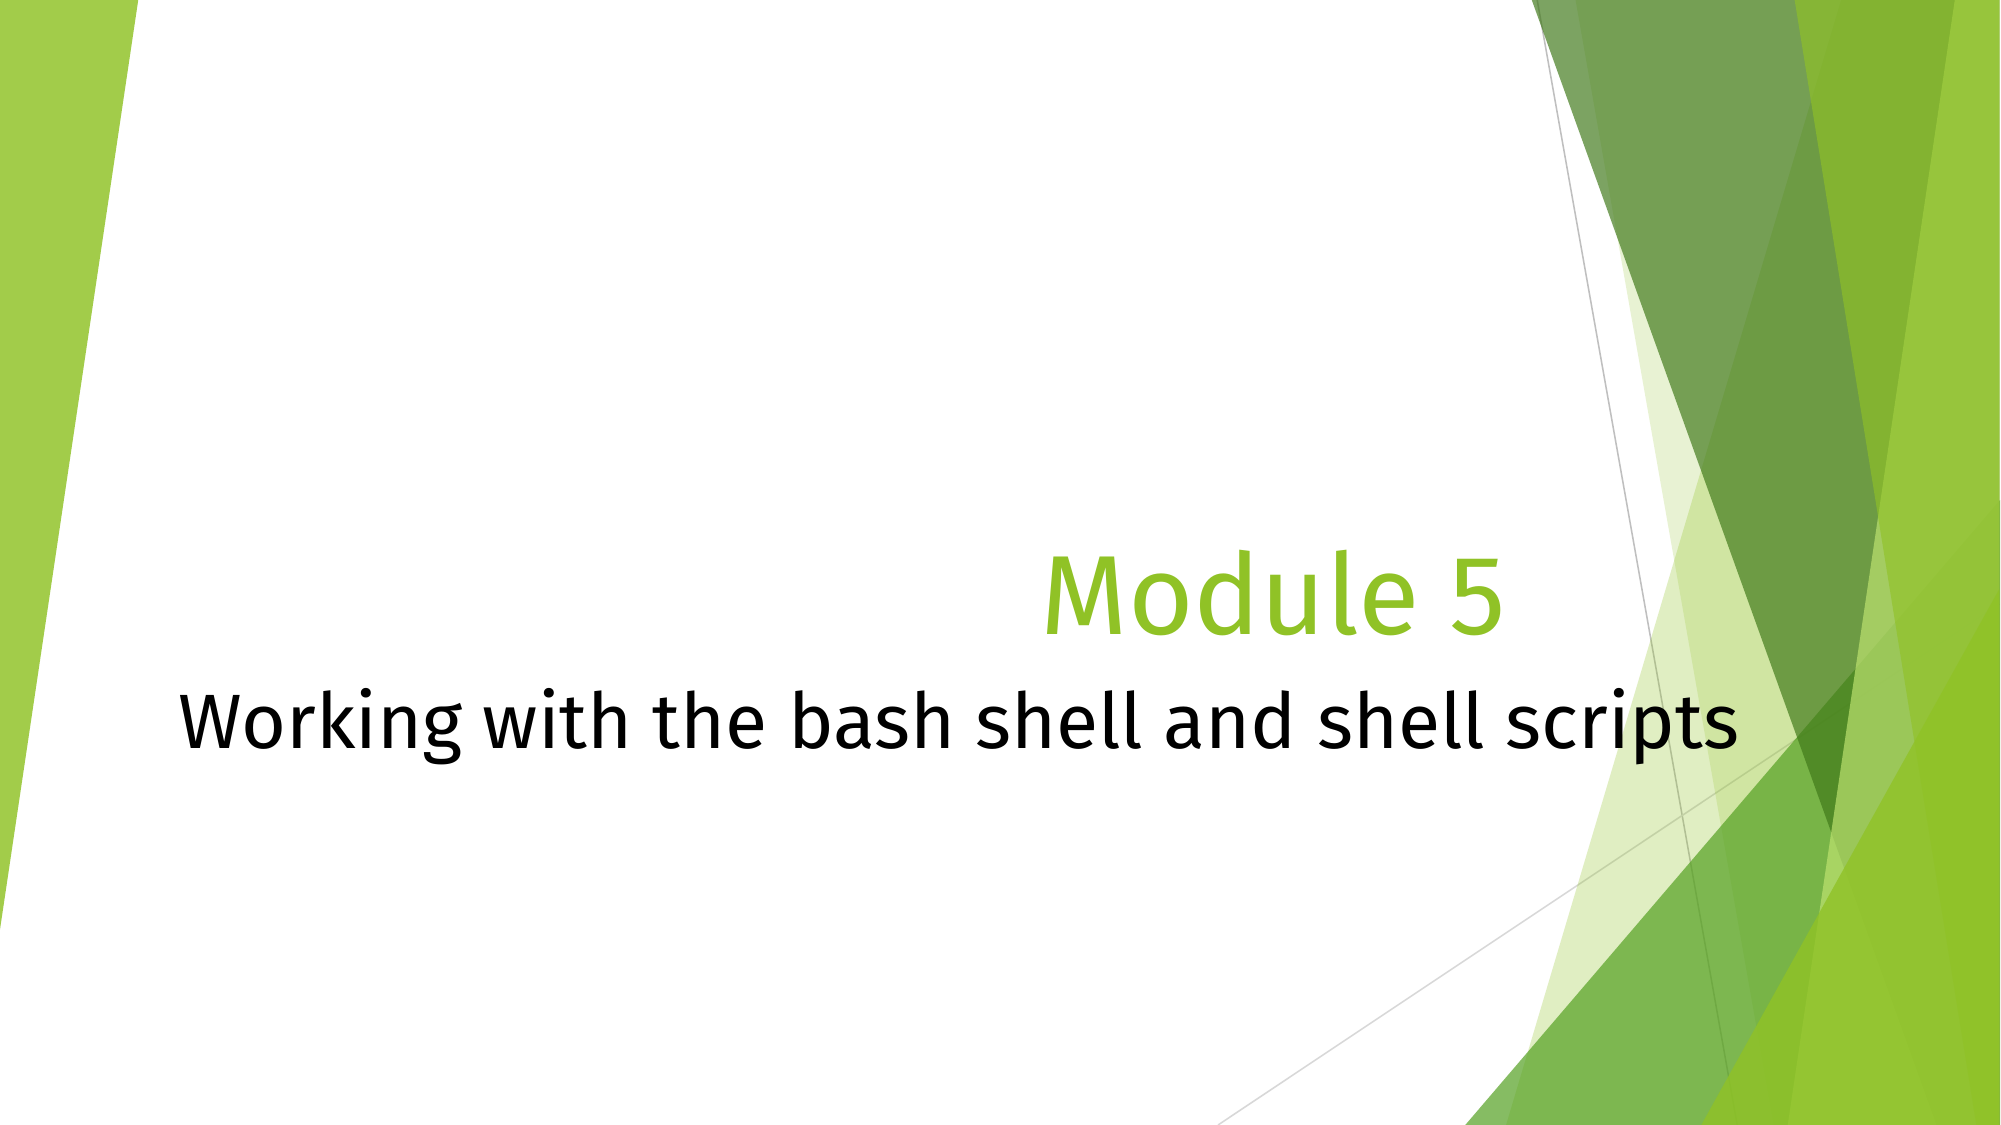

# Module 5
Working with the bash shell and shell scripts